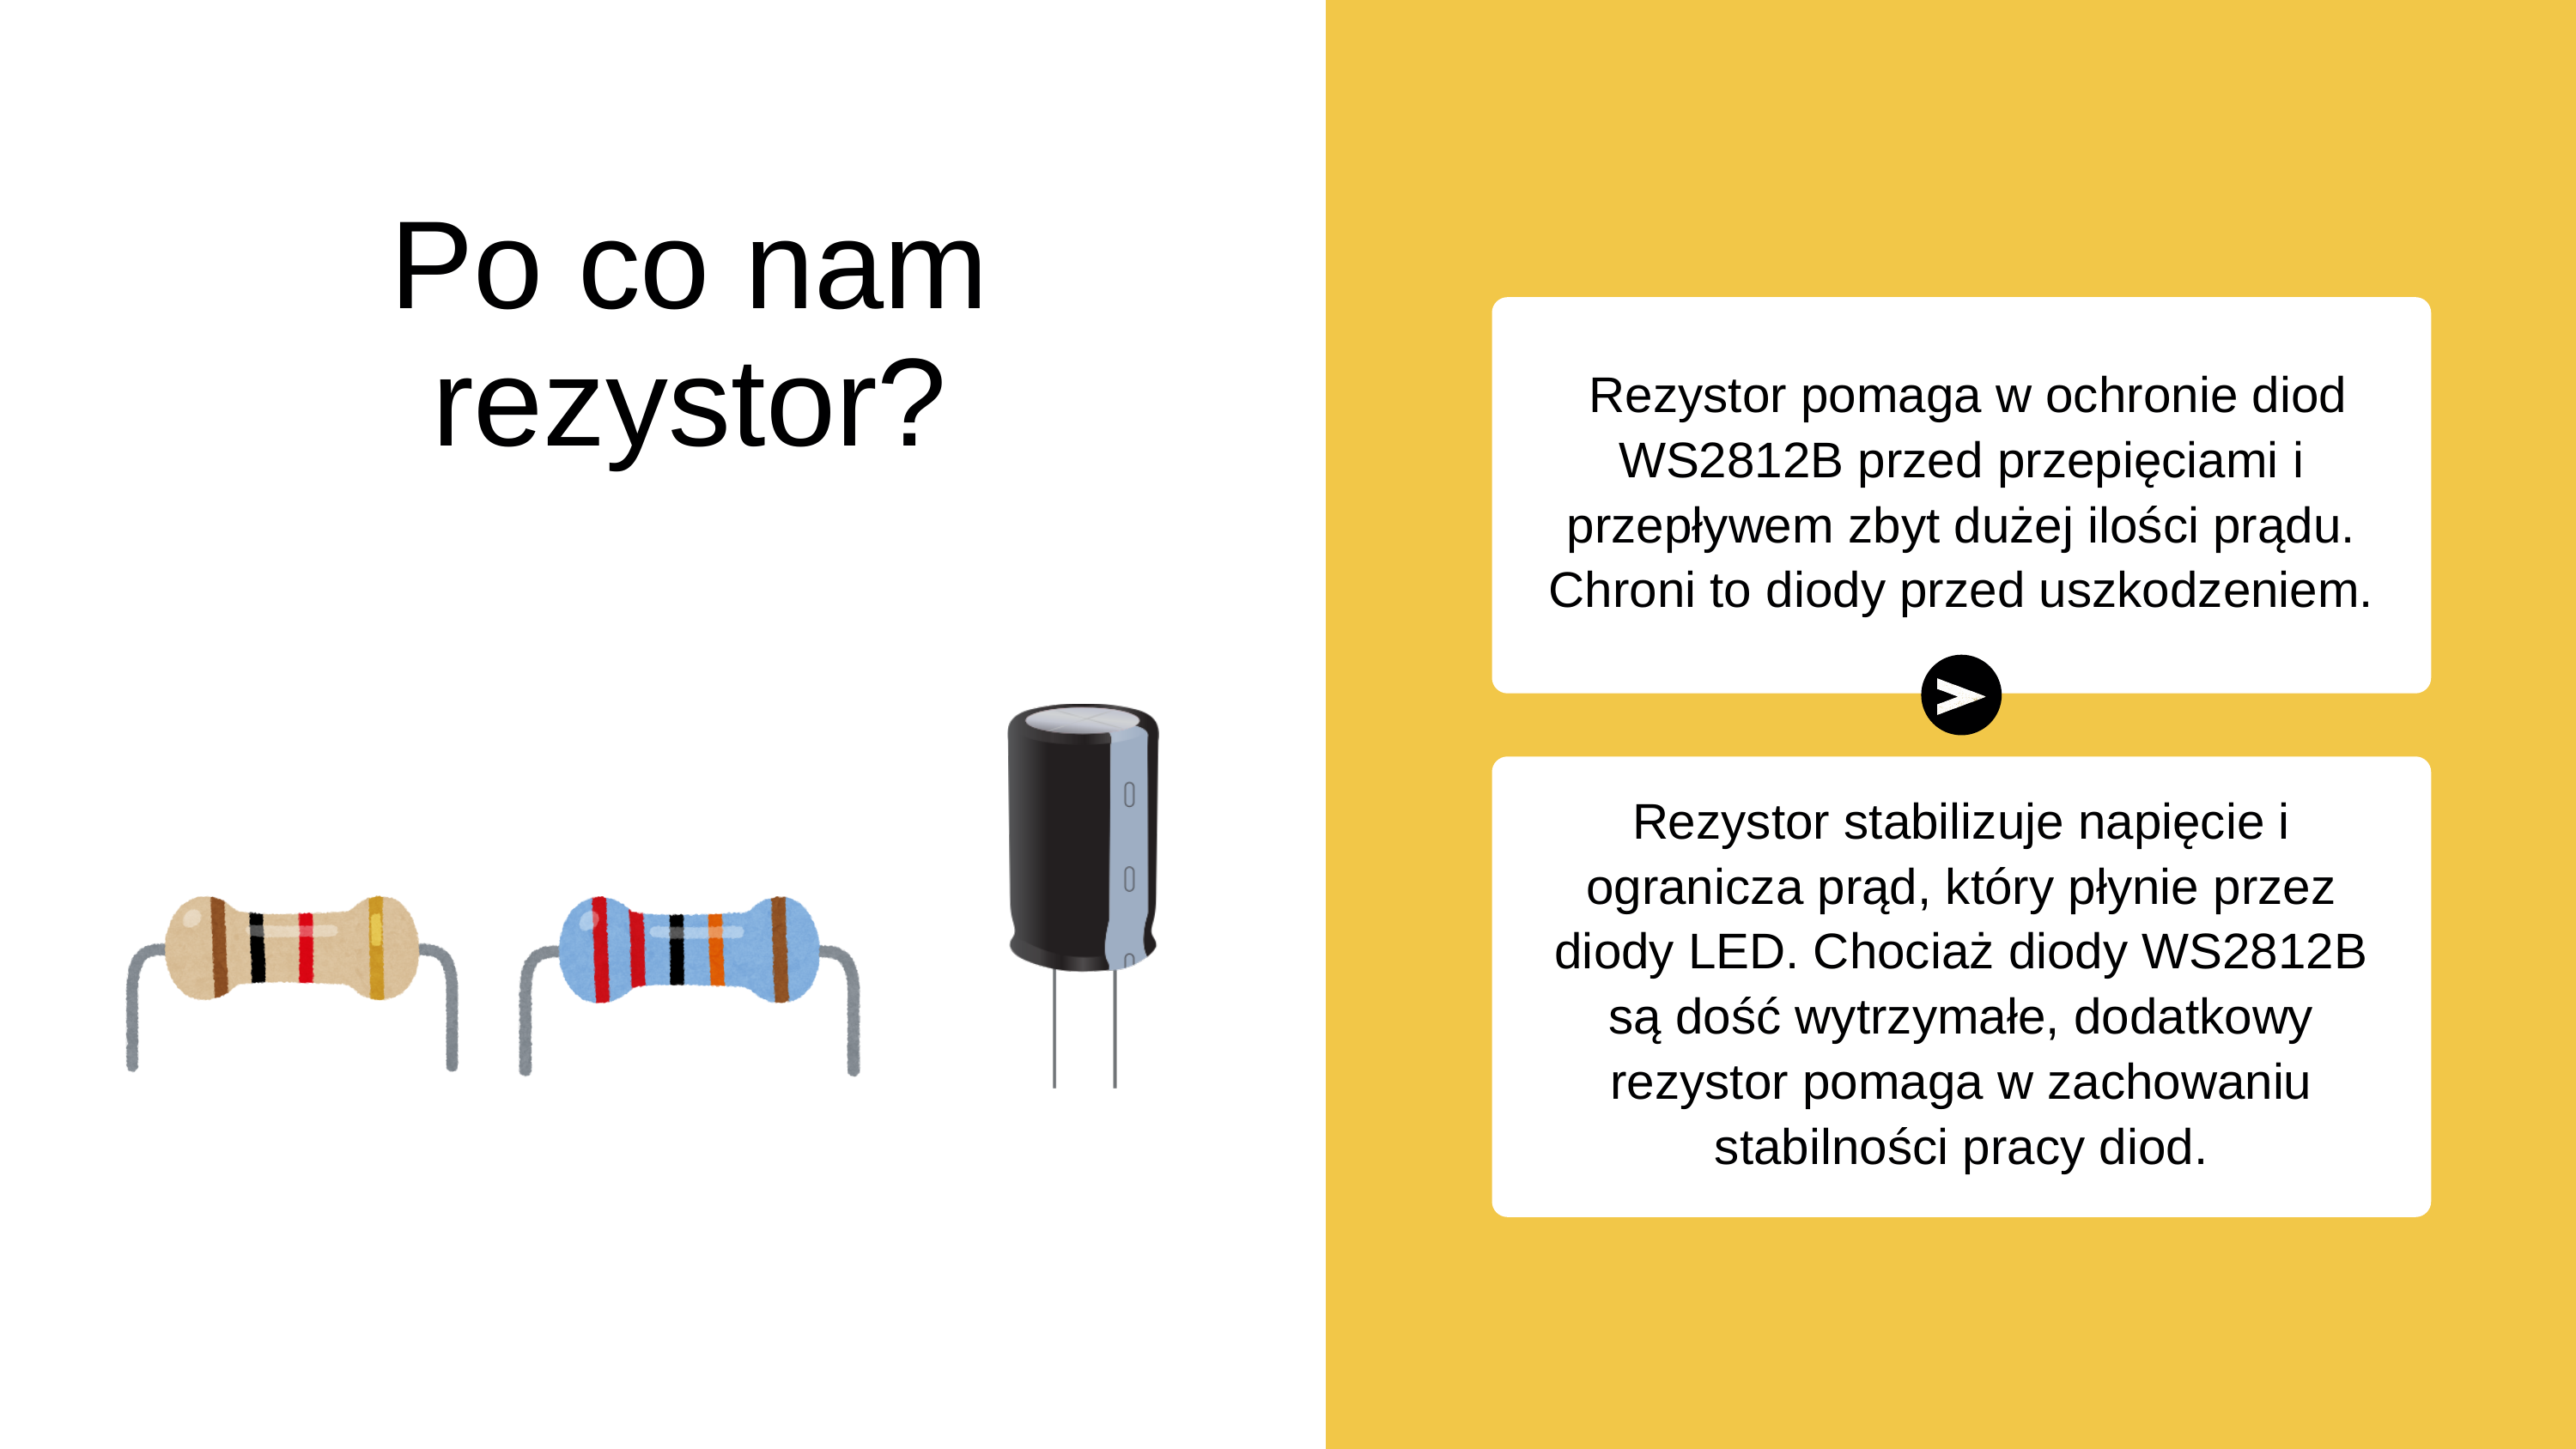

Po co nam rezystor?

 Rezystor pomaga w ochronie diod WS2812B przed przepięciami i przepływem zbyt dużej ilości prądu. Chroni to diody przed uszkodzeniem.

Rezystor stabilizuje napięcie i ogranicza prąd, który płynie przez diody LED. Chociaż diody WS2812B są dość wytrzymałe, dodatkowy rezystor pomaga w zachowaniu stabilności pracy diod.